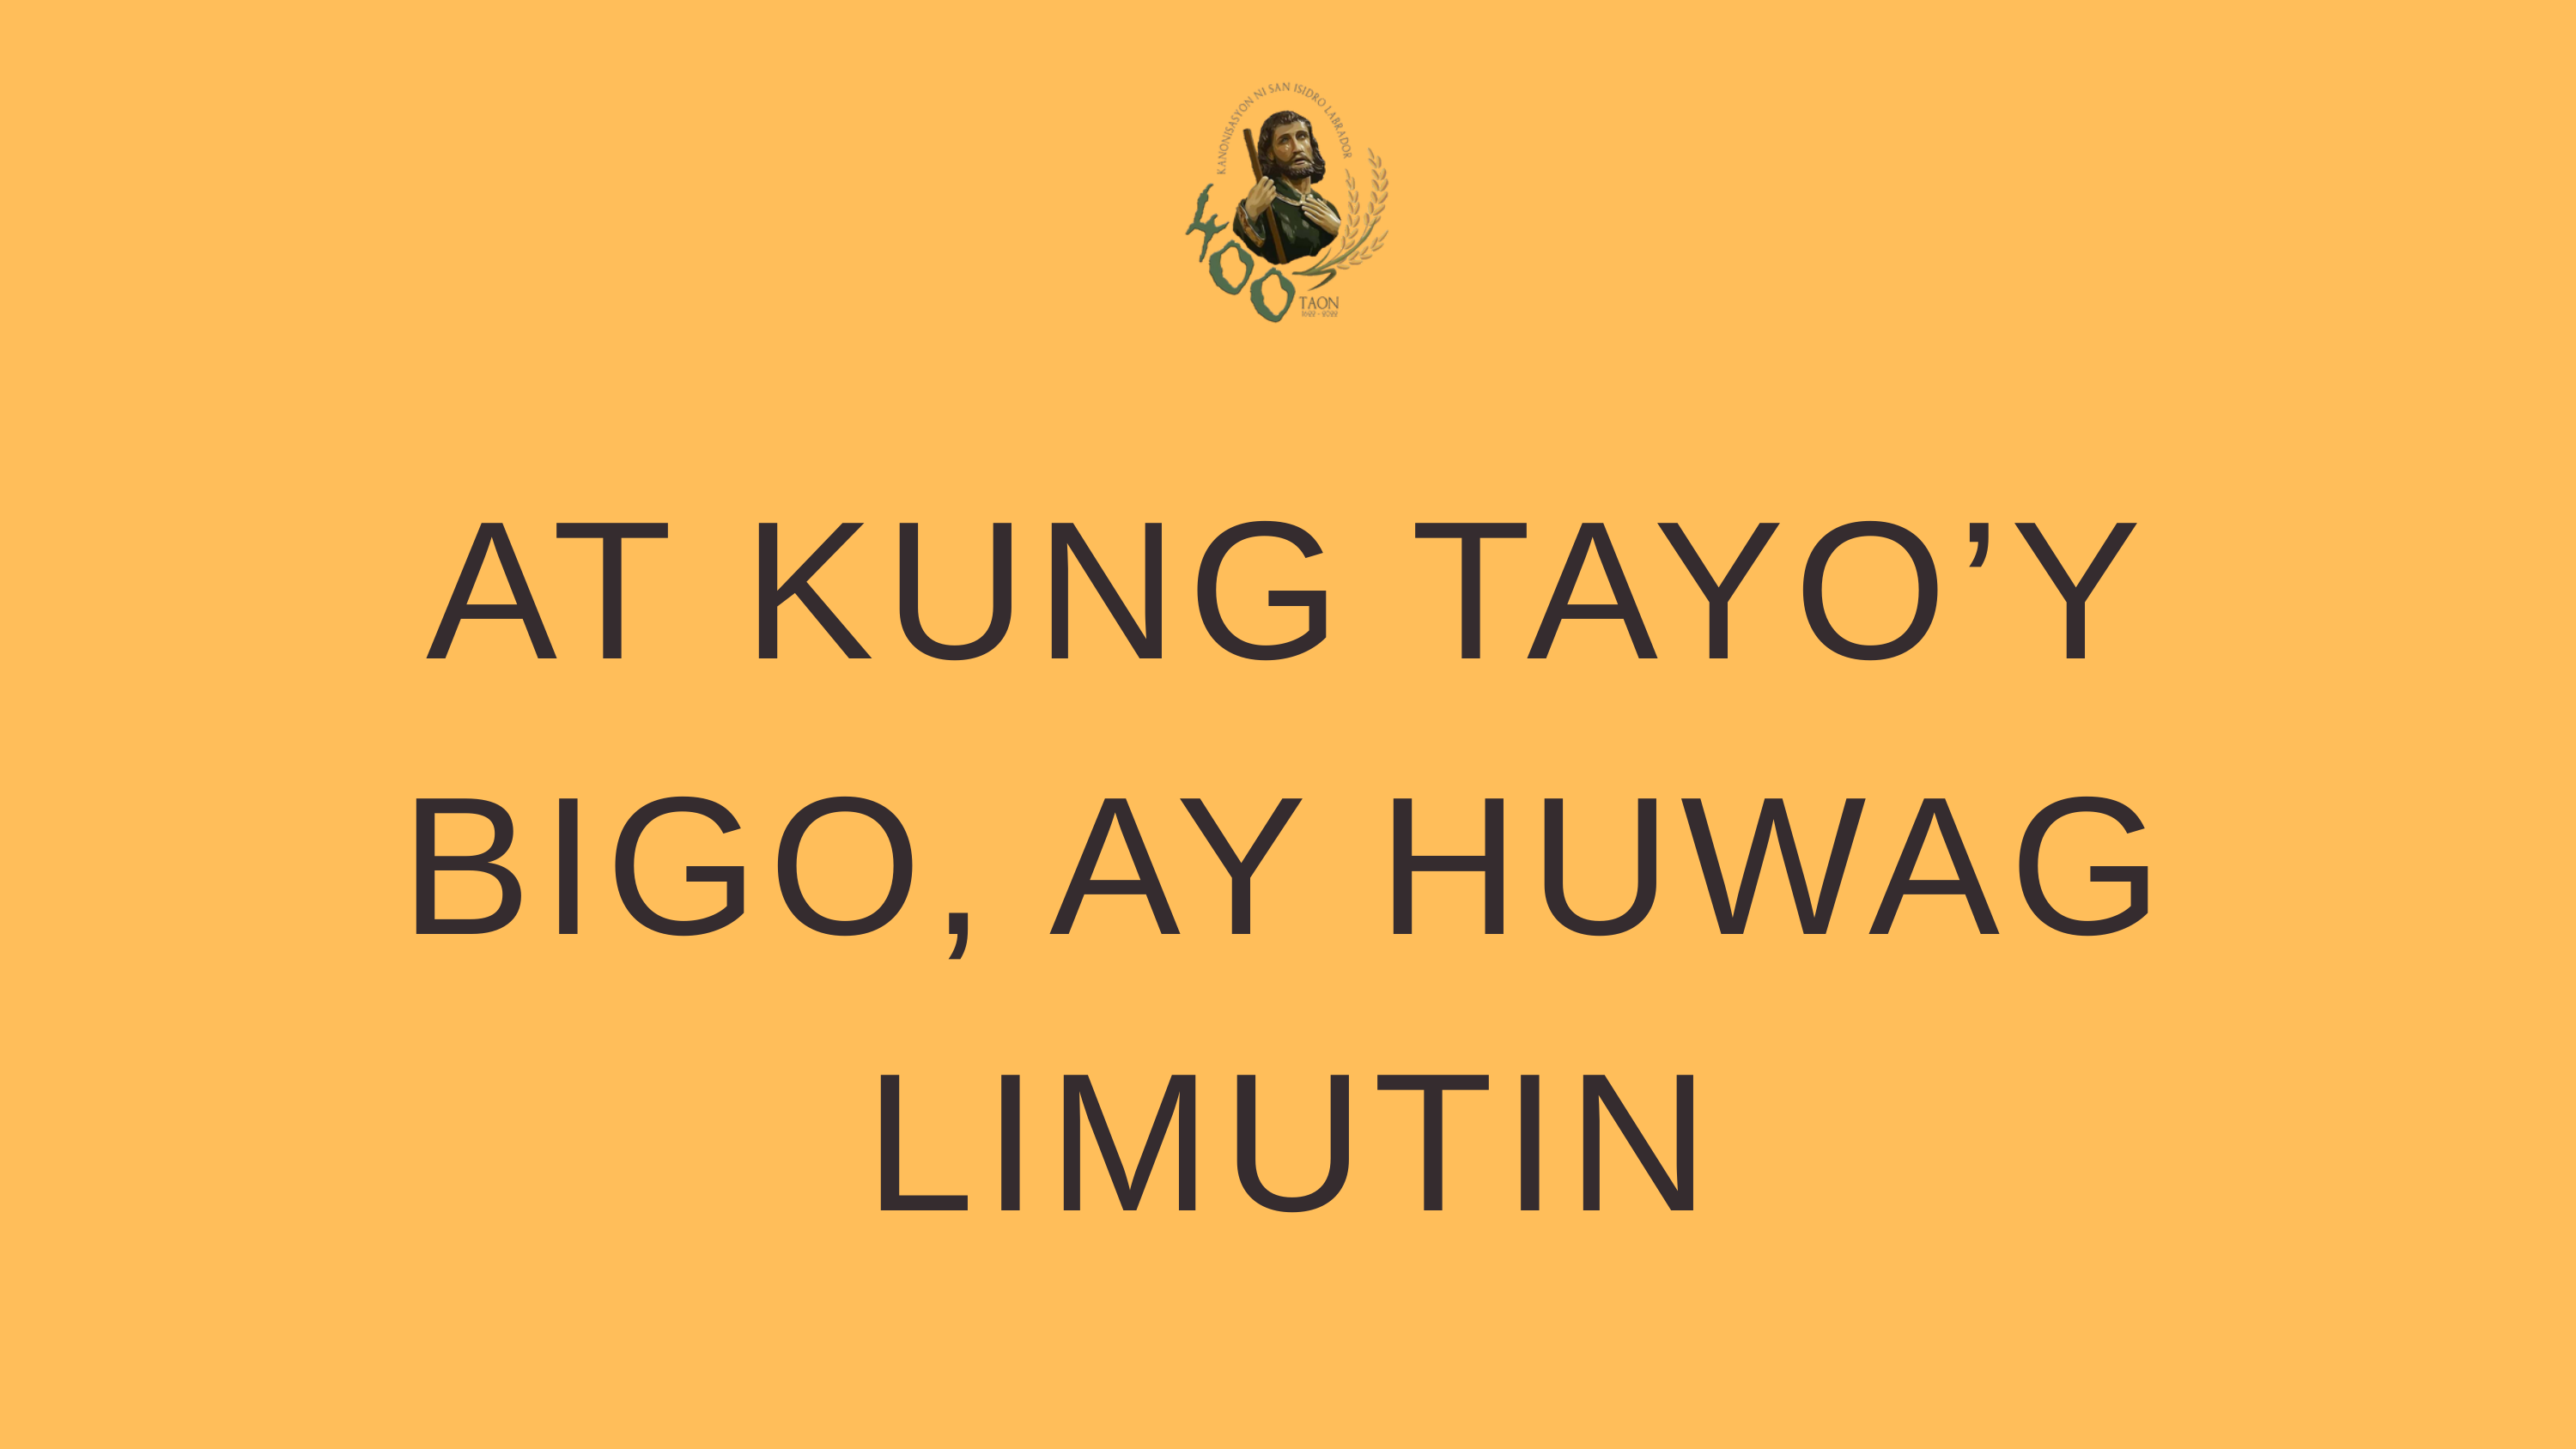

AT KUNG TAYO’Y BIGO, AY HUWAG LIMUTIN